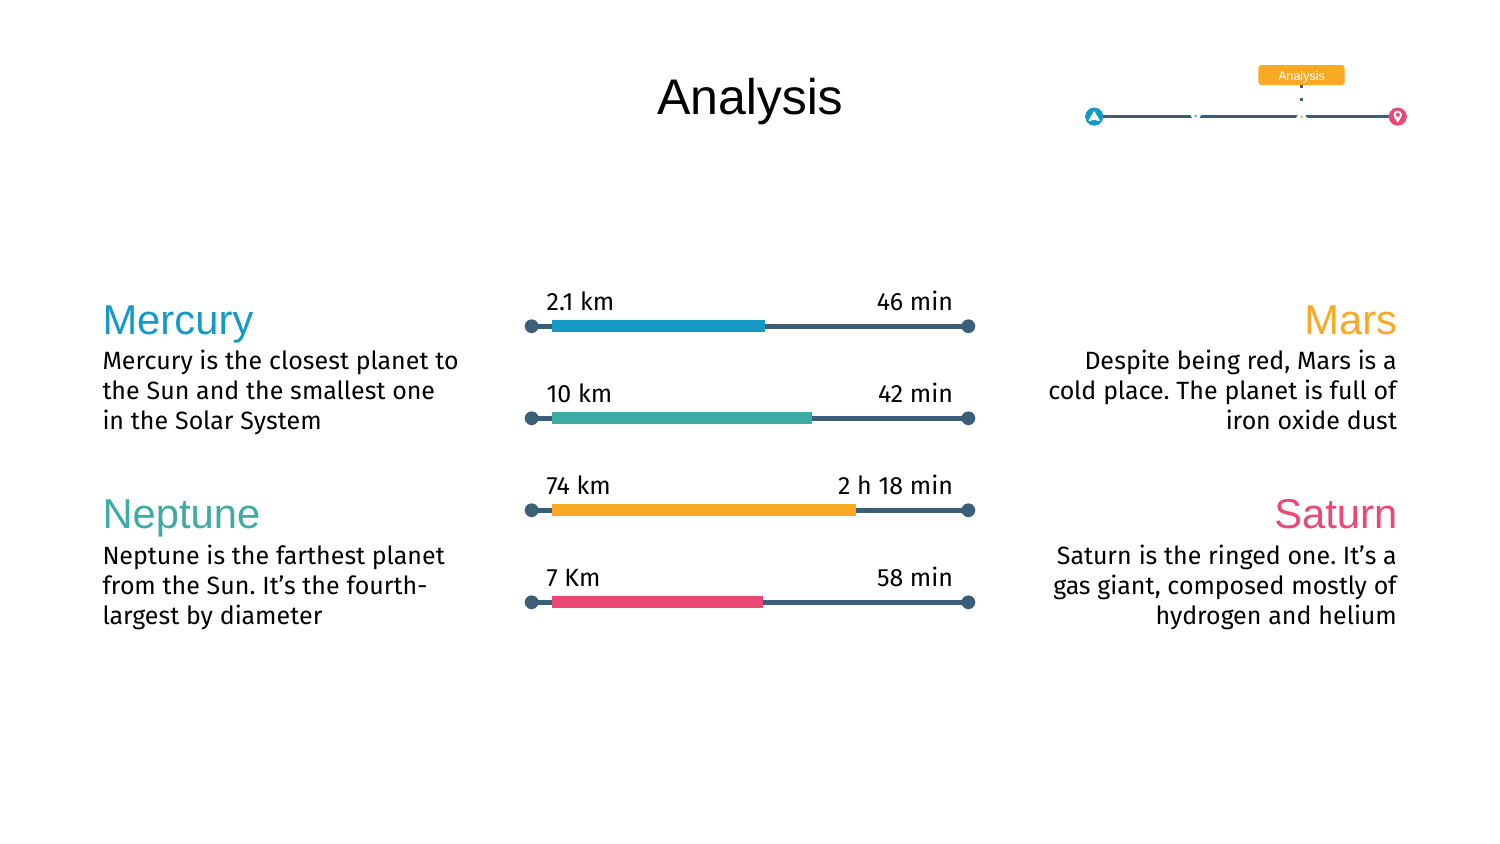

# Analysis
Analysis

2.1 km
46 min
Mercury
Mercury is the closest planet to the Sun and the smallest one in the Solar System
Mars
Despite being red, Mars is a cold place. The planet is full of iron oxide dust
74 km
2 h 18 min
10 km
42 min
Neptune
Neptune is the farthest planet from the Sun. It’s the fourth-largest by diameter
Saturn
Saturn is the ringed one. It’s a gas giant, composed mostly of hydrogen and helium
7 Km
58 min